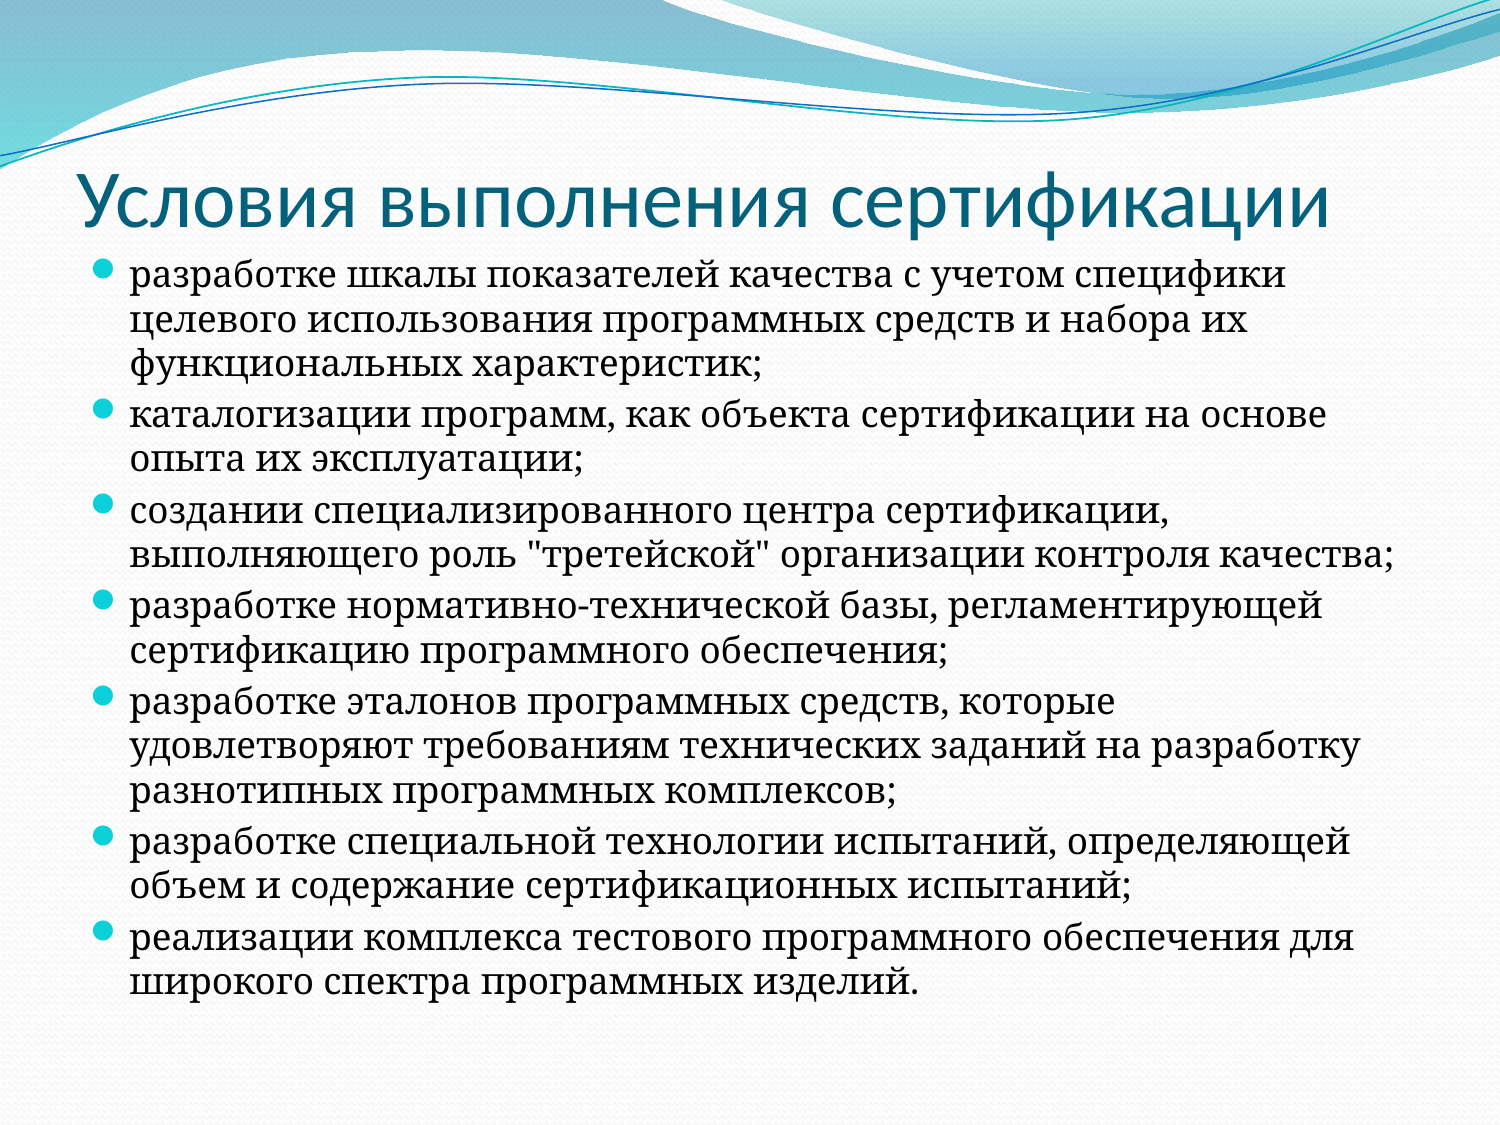

# Условия выполнения сертификации
разработке шкалы показателей качества с учетом специфики целевого использования программных средств и набора их функциональных характеристик;
каталогизации программ, как объекта сертификации на основе опыта их эксплуатации;
создании специализированного центра сертификации, выполняющего роль "третейской" организации контроля качества;
разработке нормативно-технической базы, регламентирующей сертификацию программного обеспечения;
разработке эталонов программных средств, которые удовлетворяют требованиям технических заданий на разработку разнотипных программных комплексов;
разработке специальной технологии испытаний, определяющей объем и содержание сертификационных испытаний;
реализации комплекса тестового программного обеспечения для широкого спектра программных изделий.